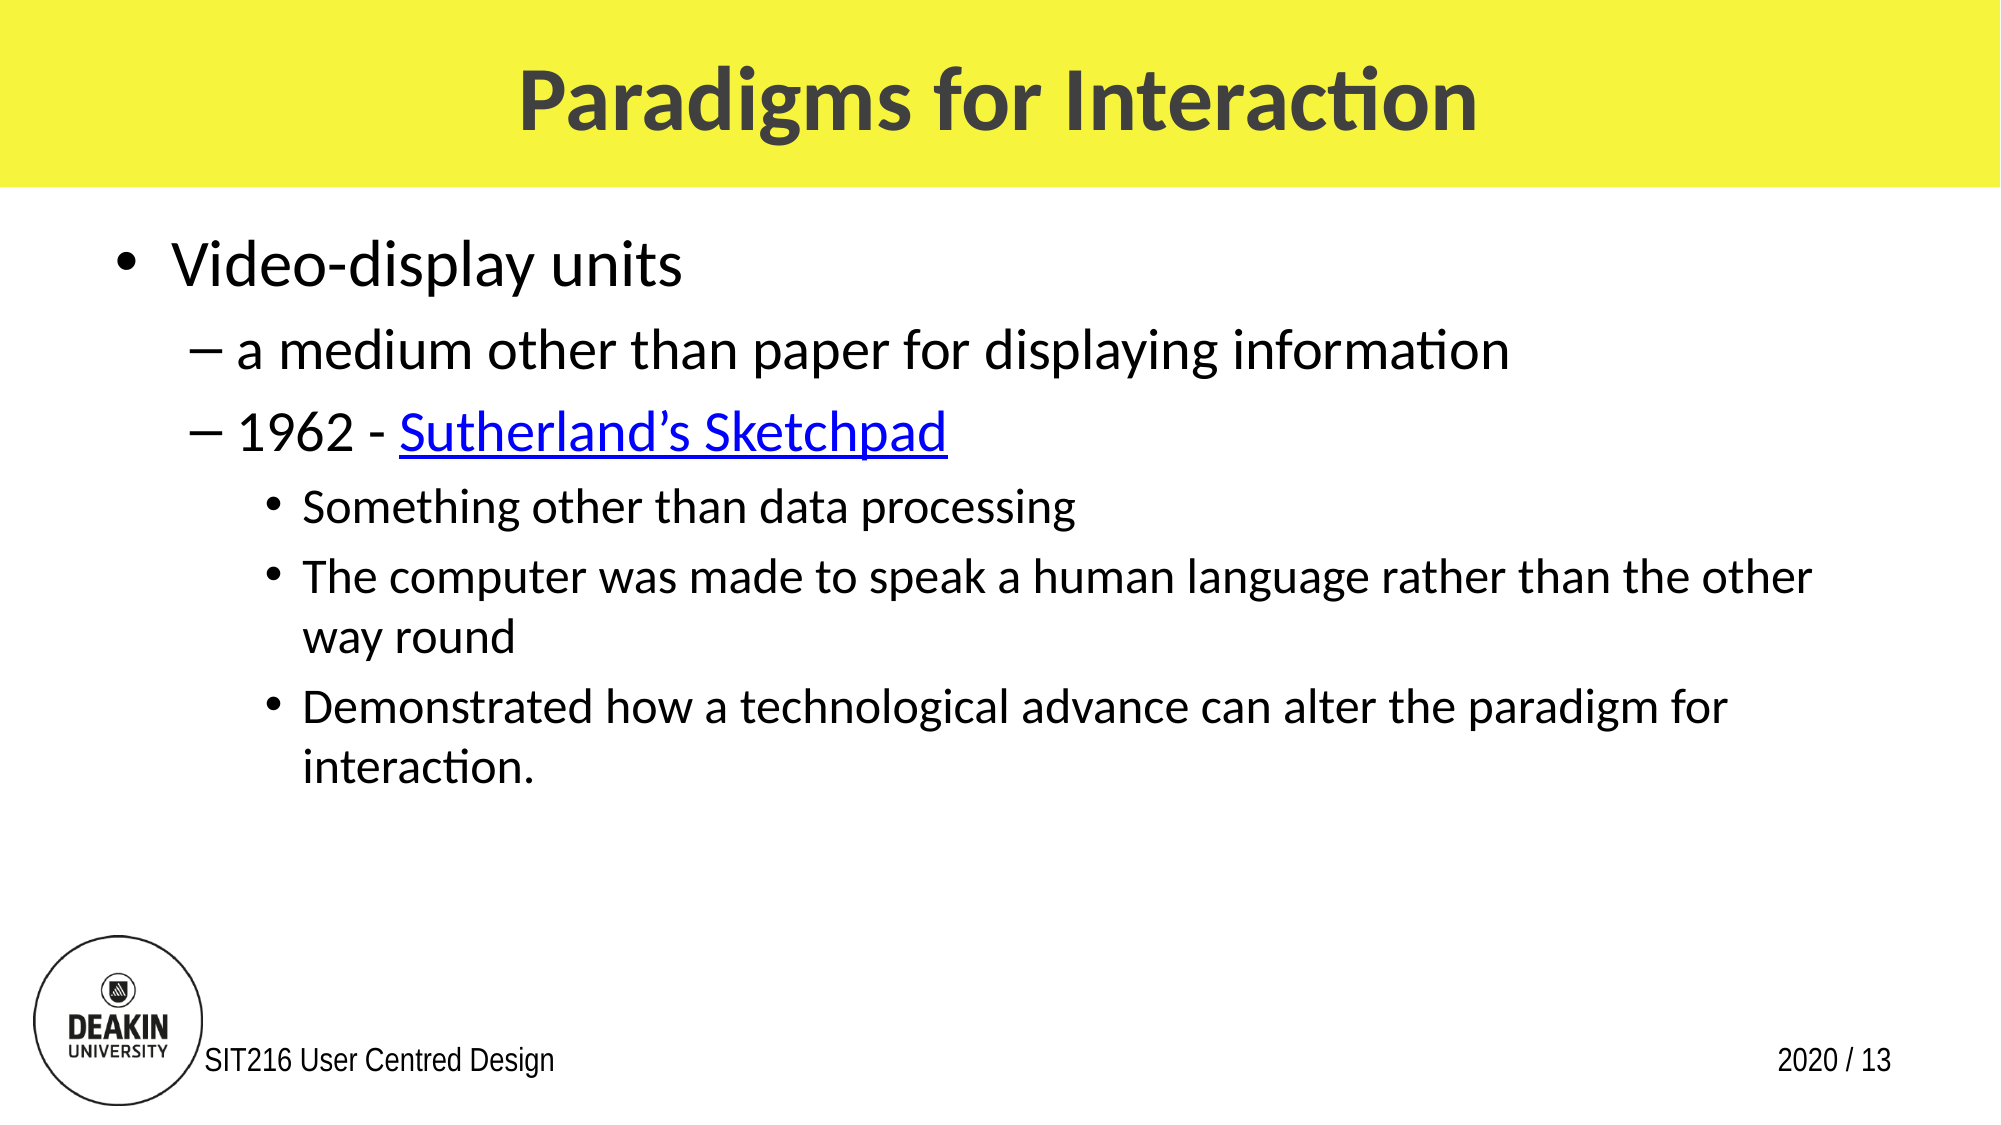

# Paradigms for Interaction
Video-display units
a medium other than paper for displaying information
1962 - Sutherland’s Sketchpad
Something other than data processing
The computer was made to speak a human language rather than the other way round
Demonstrated how a technological advance can alter the paradigm for interaction.